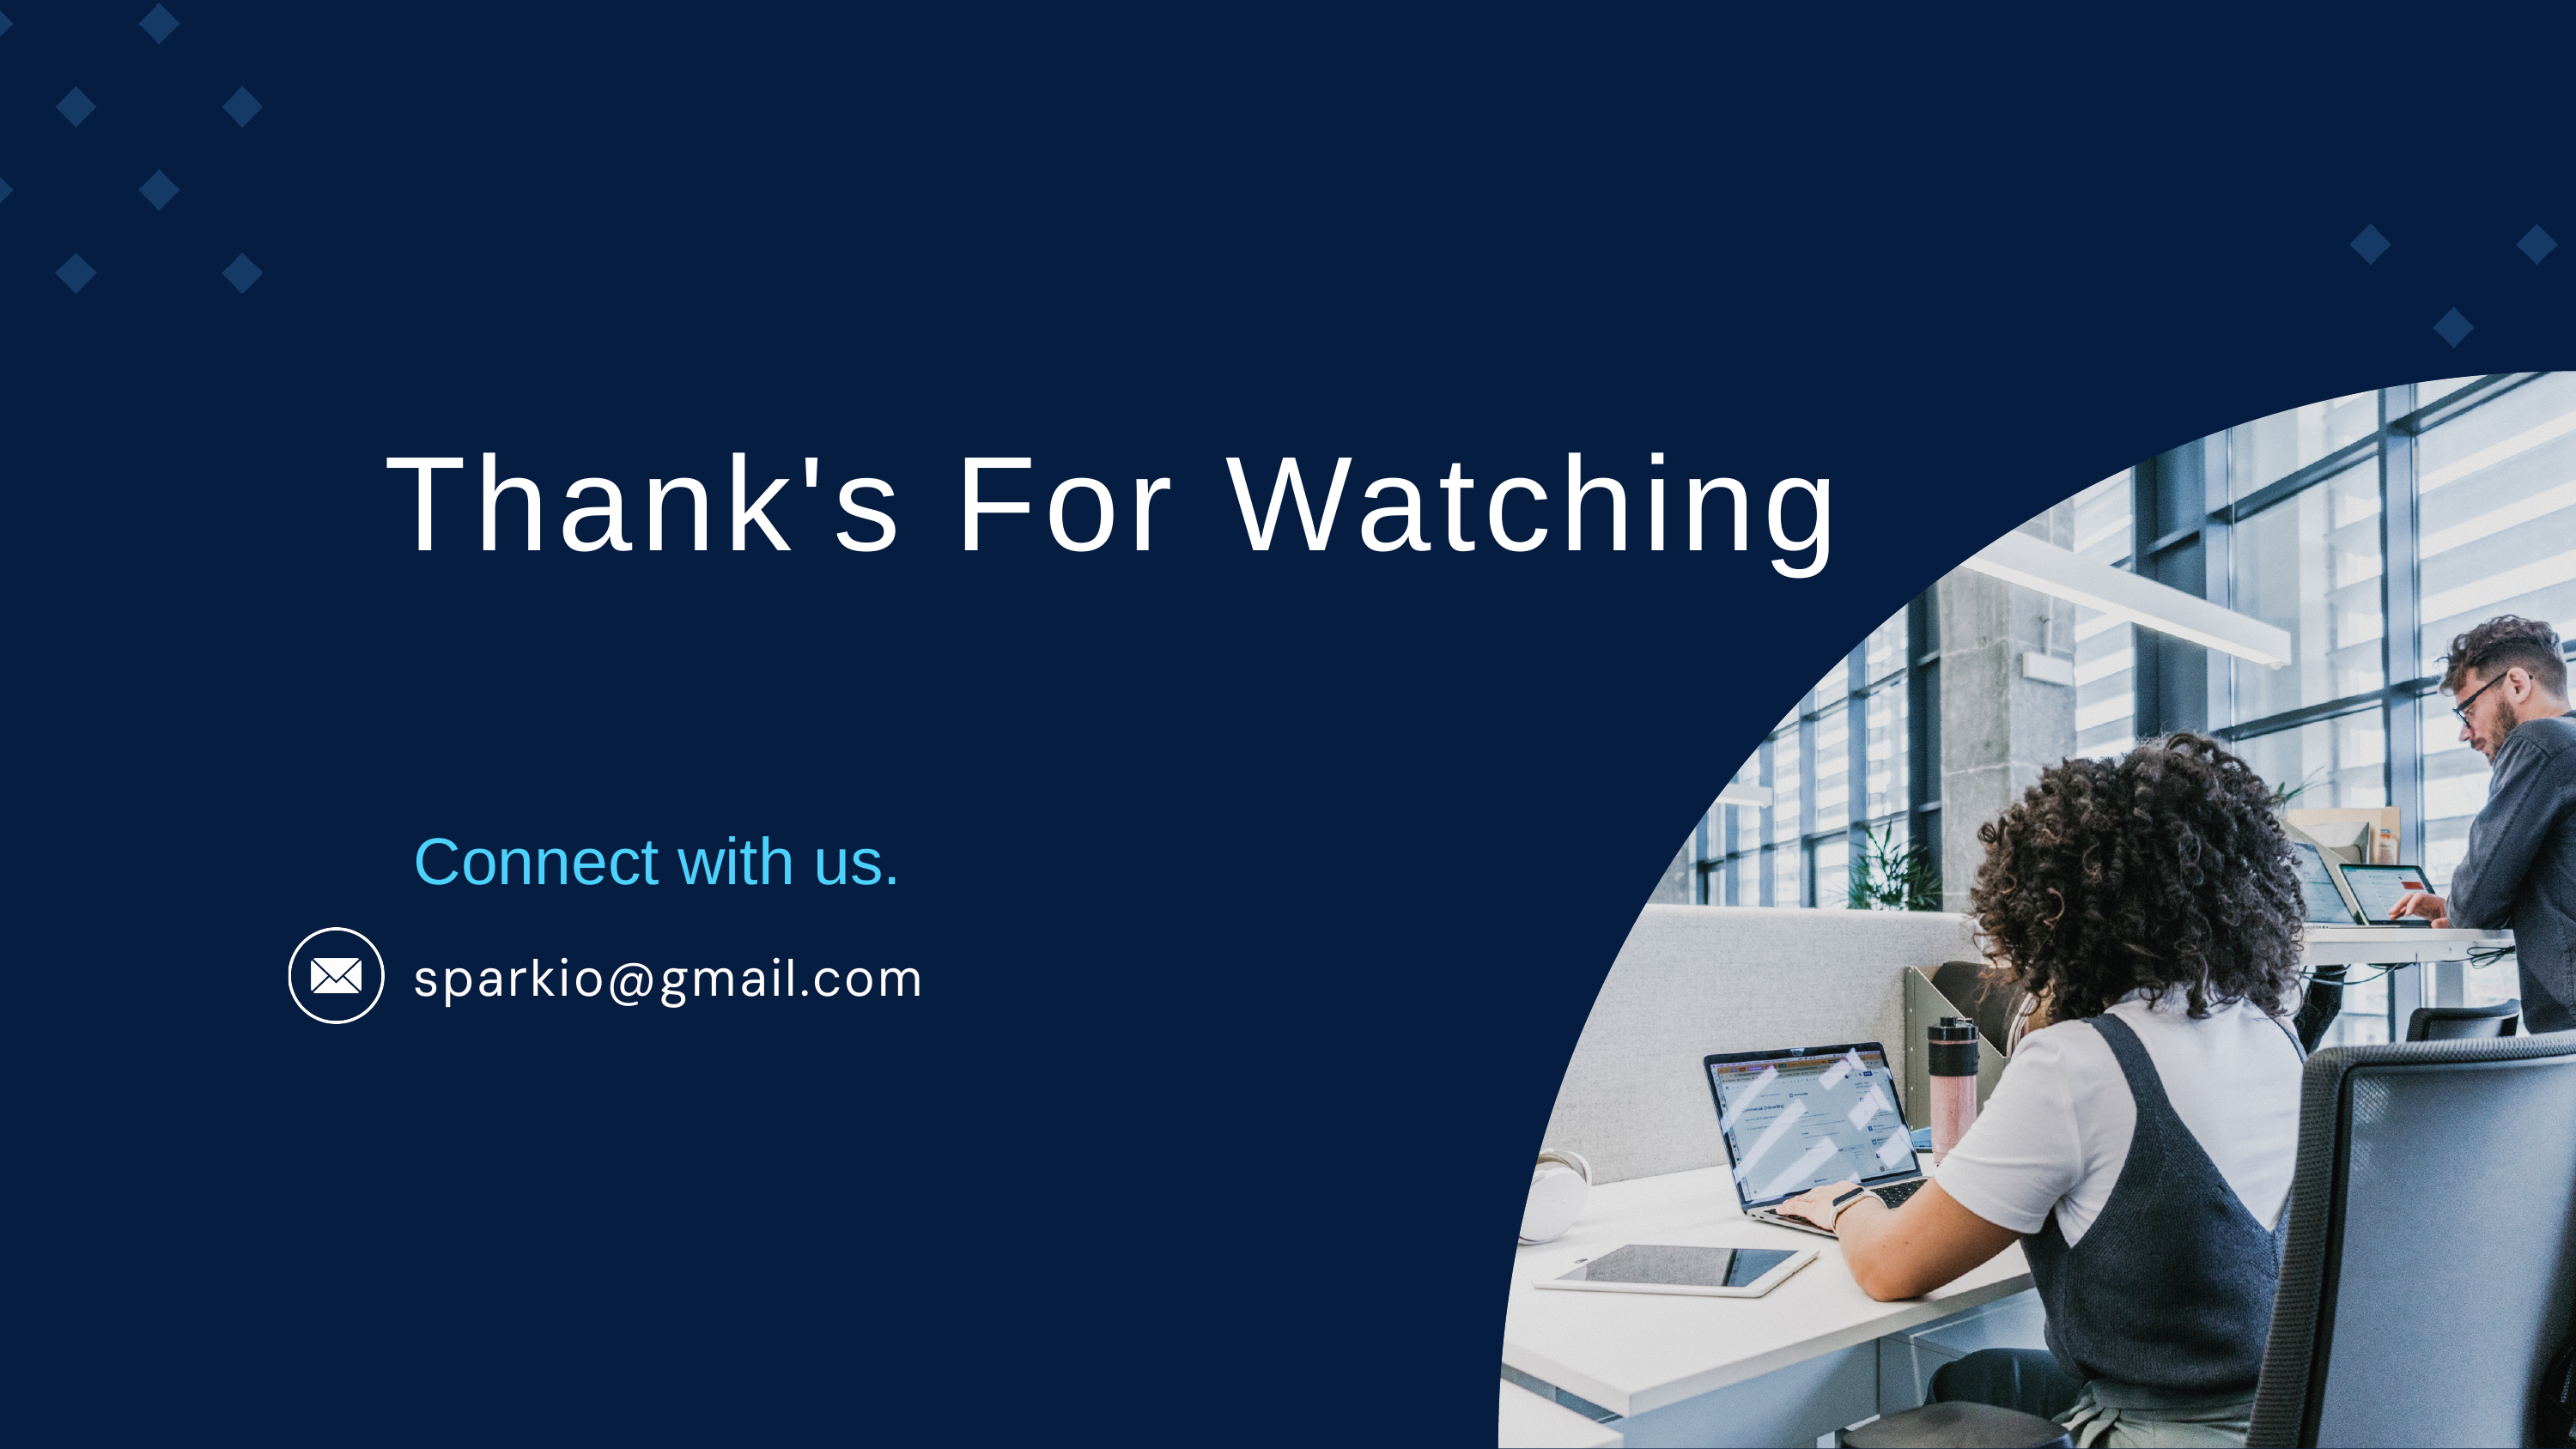

Thank's For Watching
Connect with us.

sparkio@gmail.com